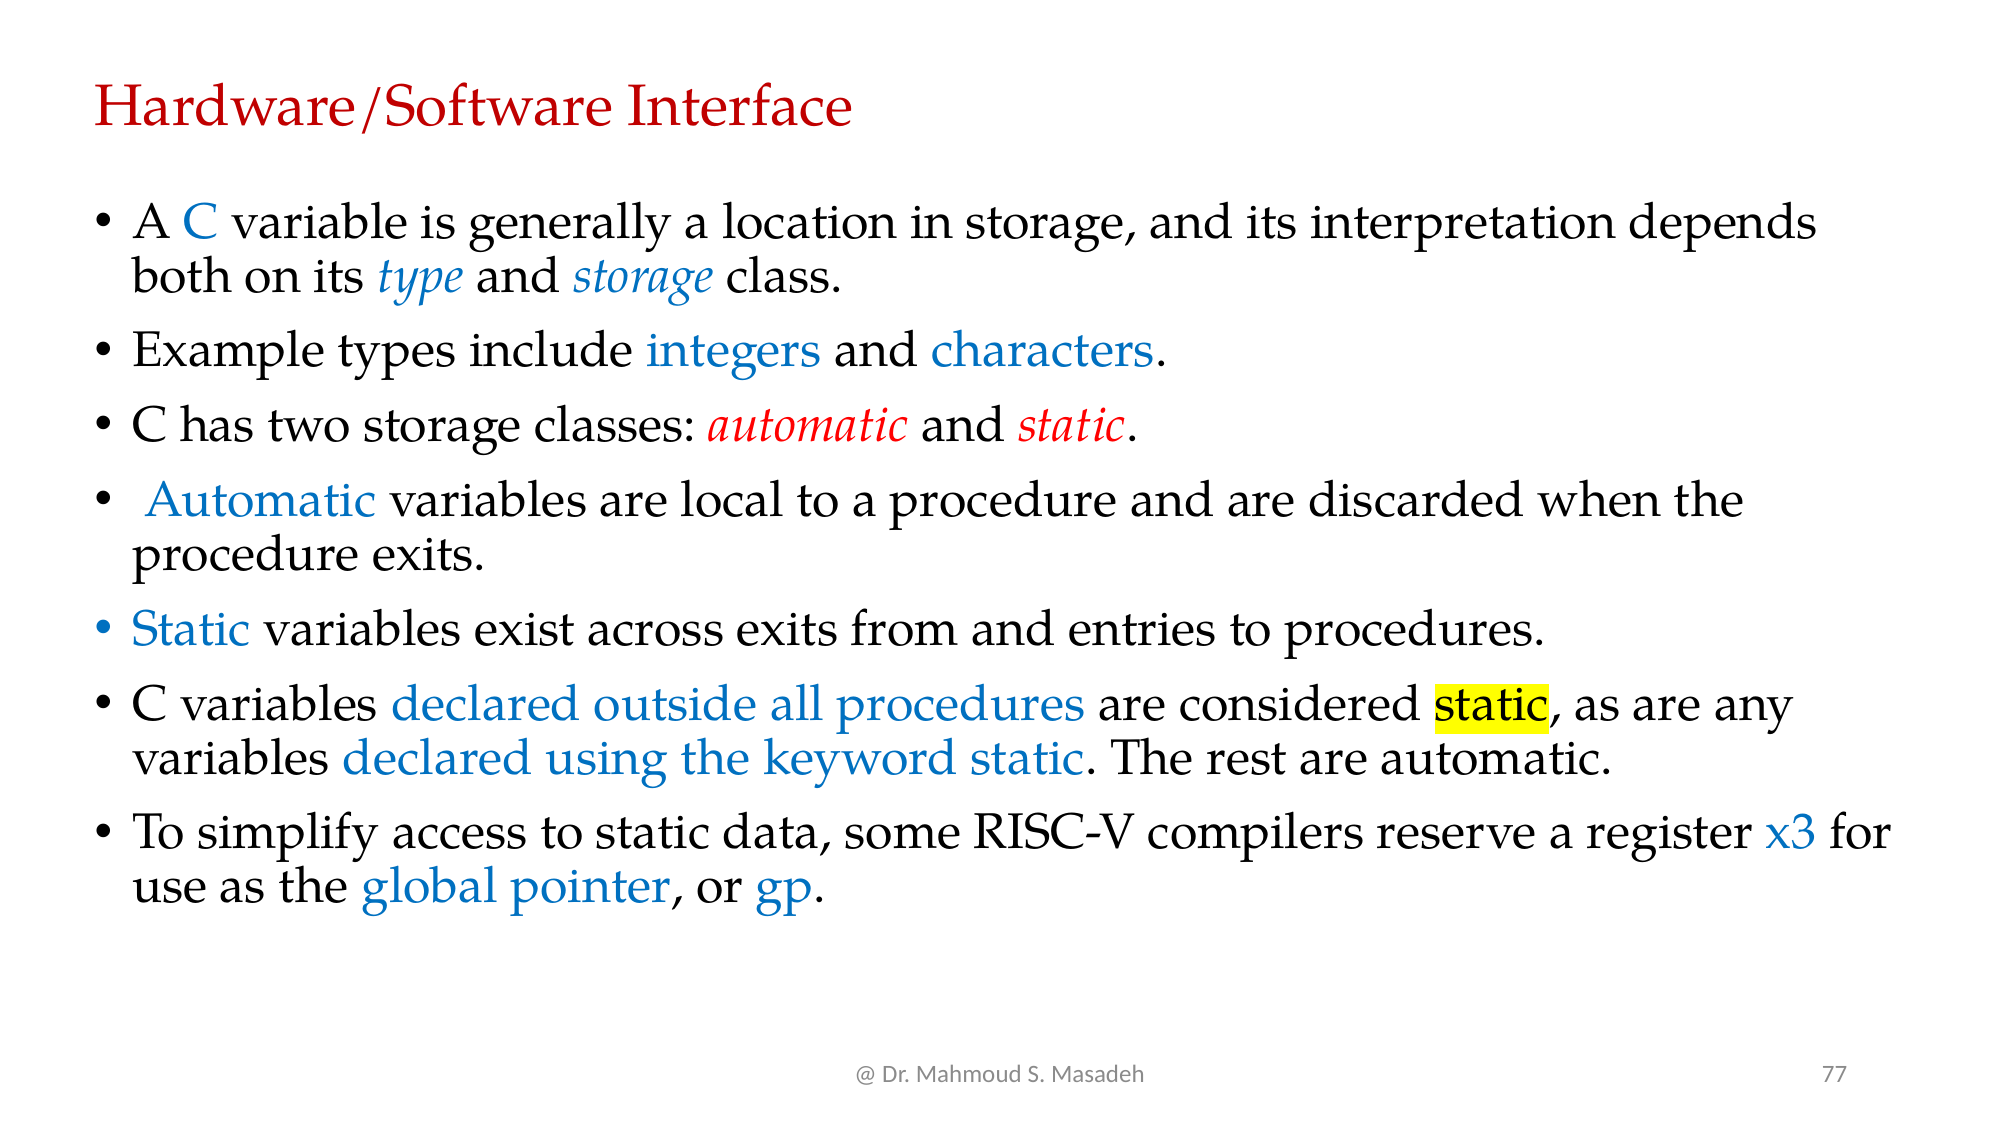

# Hardware/Software Interface
A C variable is generally a location in storage, and its interpretation depends both on its type and storage class.
Example types include integers and characters.
C has two storage classes: automatic and static.
 Automatic variables are local to a procedure and are discarded when the procedure exits.
Static variables exist across exits from and entries to procedures.
C variables declared outside all procedures are considered static, as are any variables declared using the keyword static. The rest are automatic.
To simplify access to static data, some RISC-V compilers reserve a register x3 for use as the global pointer, or gp.
@ Dr. Mahmoud S. Masadeh
77